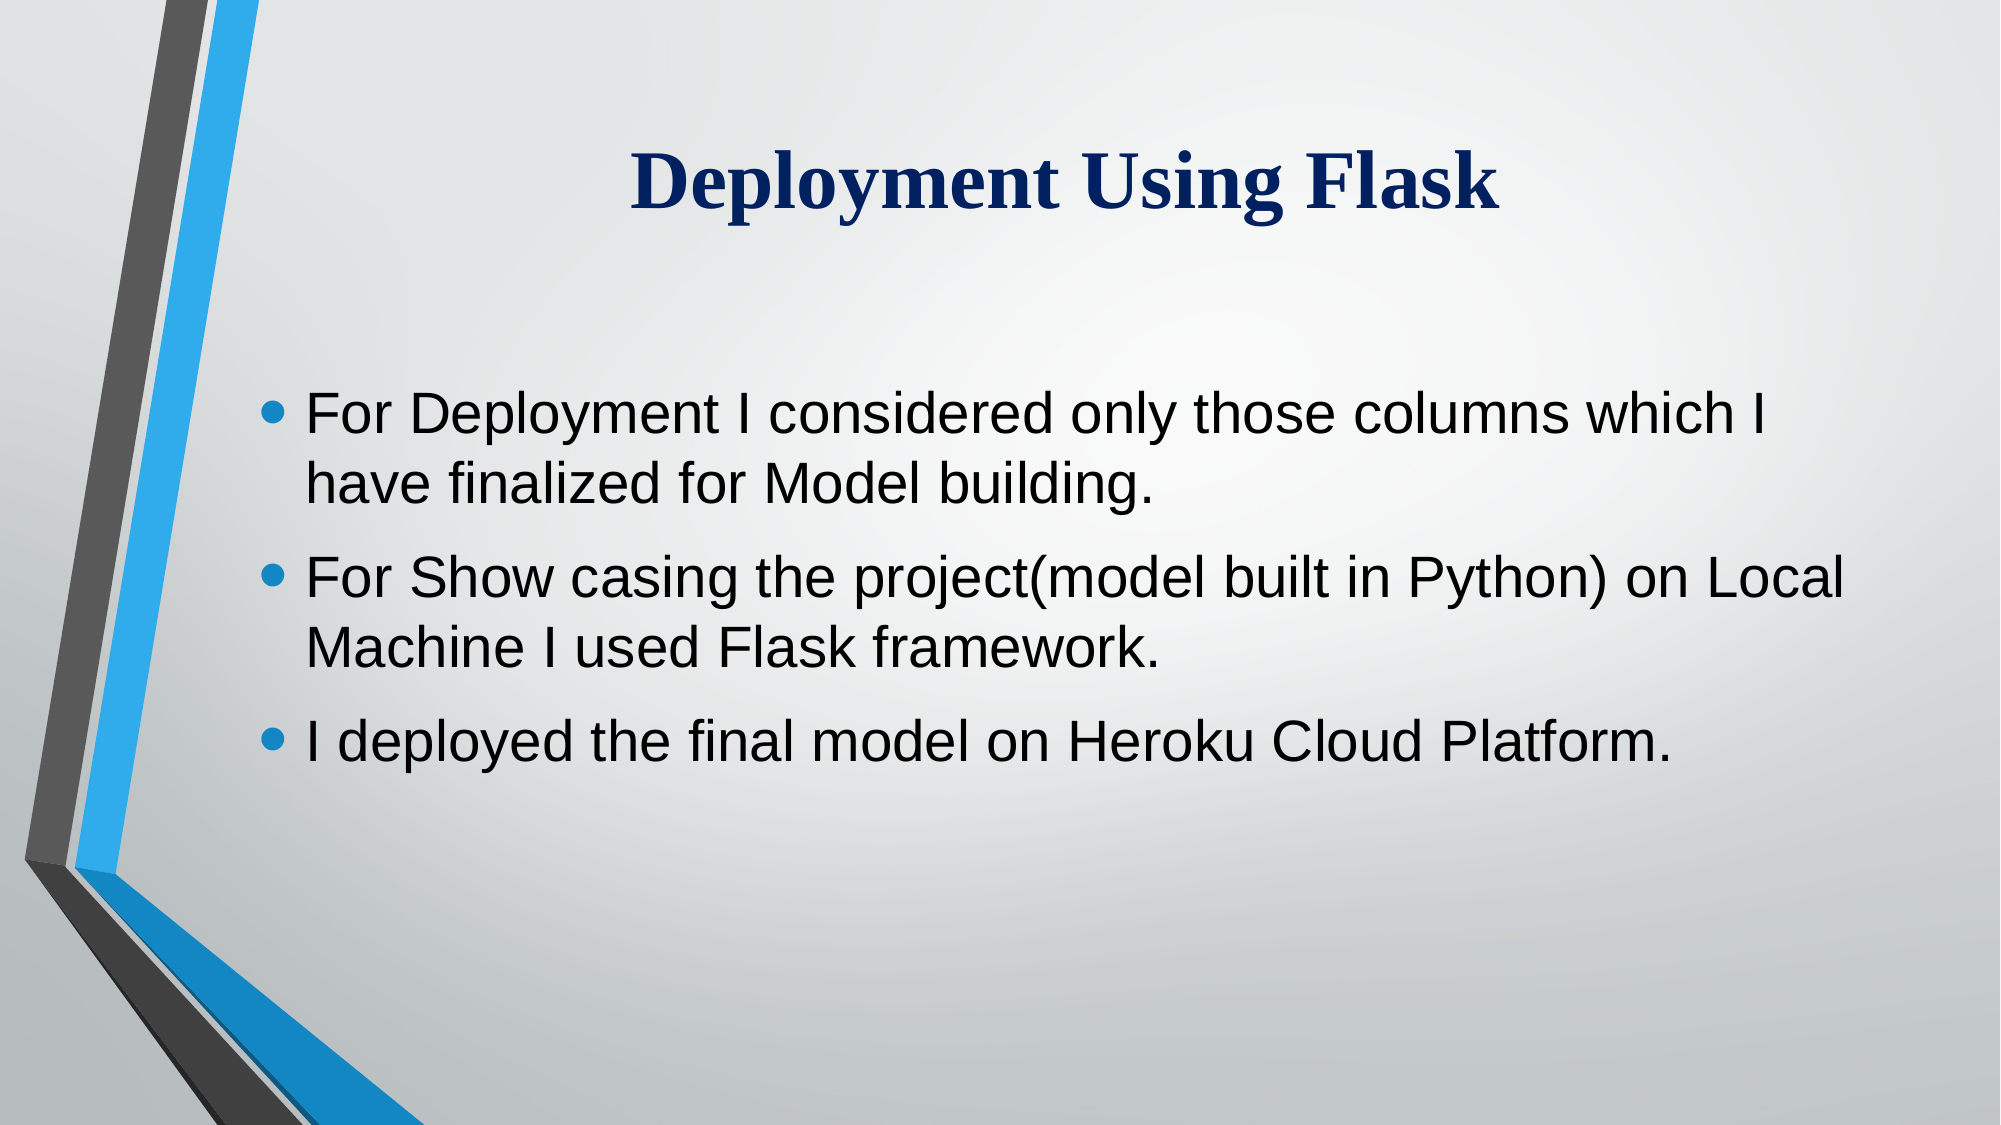

# Deployment Using Flask
For Deployment I considered only those columns which I have finalized for Model building.
For Show casing the project(model built in Python) on Local Machine I used Flask framework.
I deployed the final model on Heroku Cloud Platform.